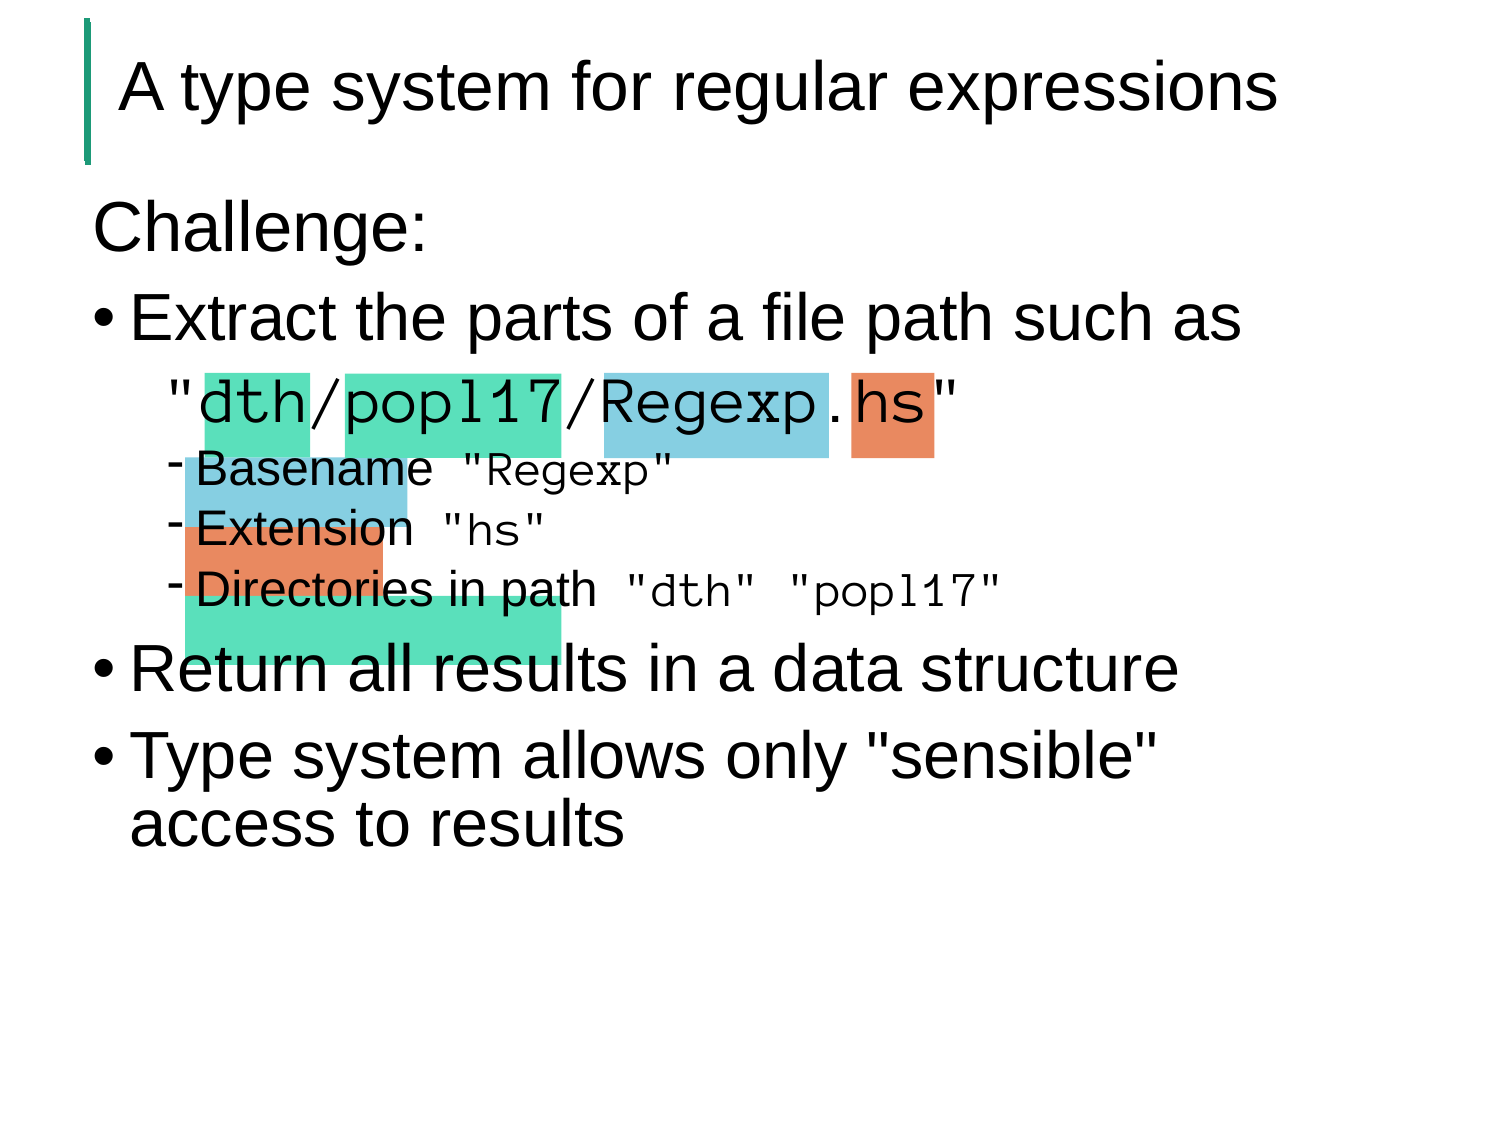

# A type system for regular expressions
Challenge:
Extract the parts of a file path such as
  "dth/popl17/Regexp.hs"
Basename "Regexp"
Extension "hs"
Directories in path "dth" "popl17"
Return all results in a data structure
Type system allows only "sensible" access to results